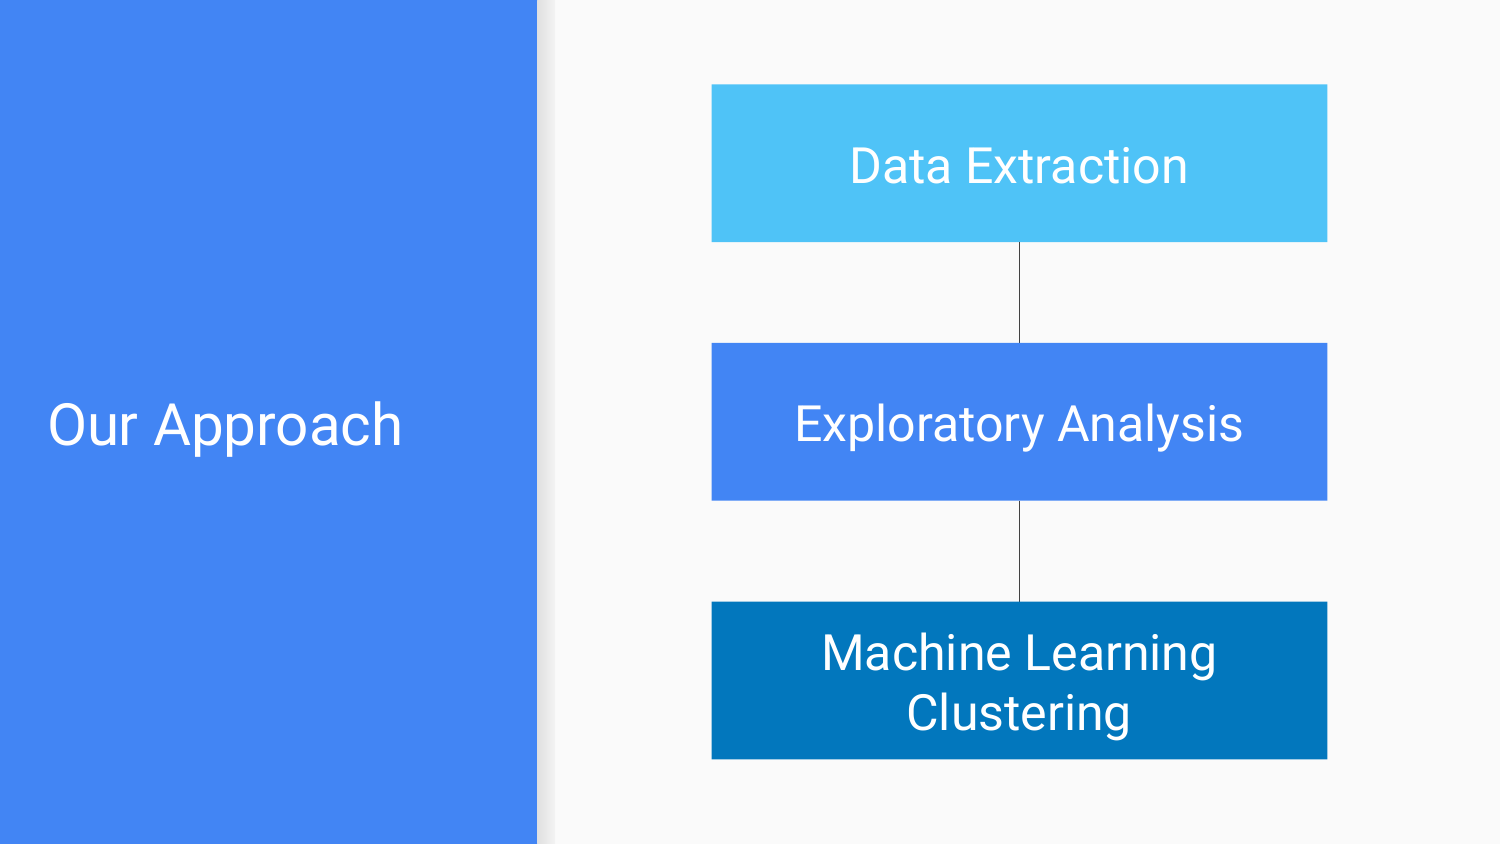

Data Extraction
Exploratory Analysis
# Our Approach
Machine Learning
Clustering